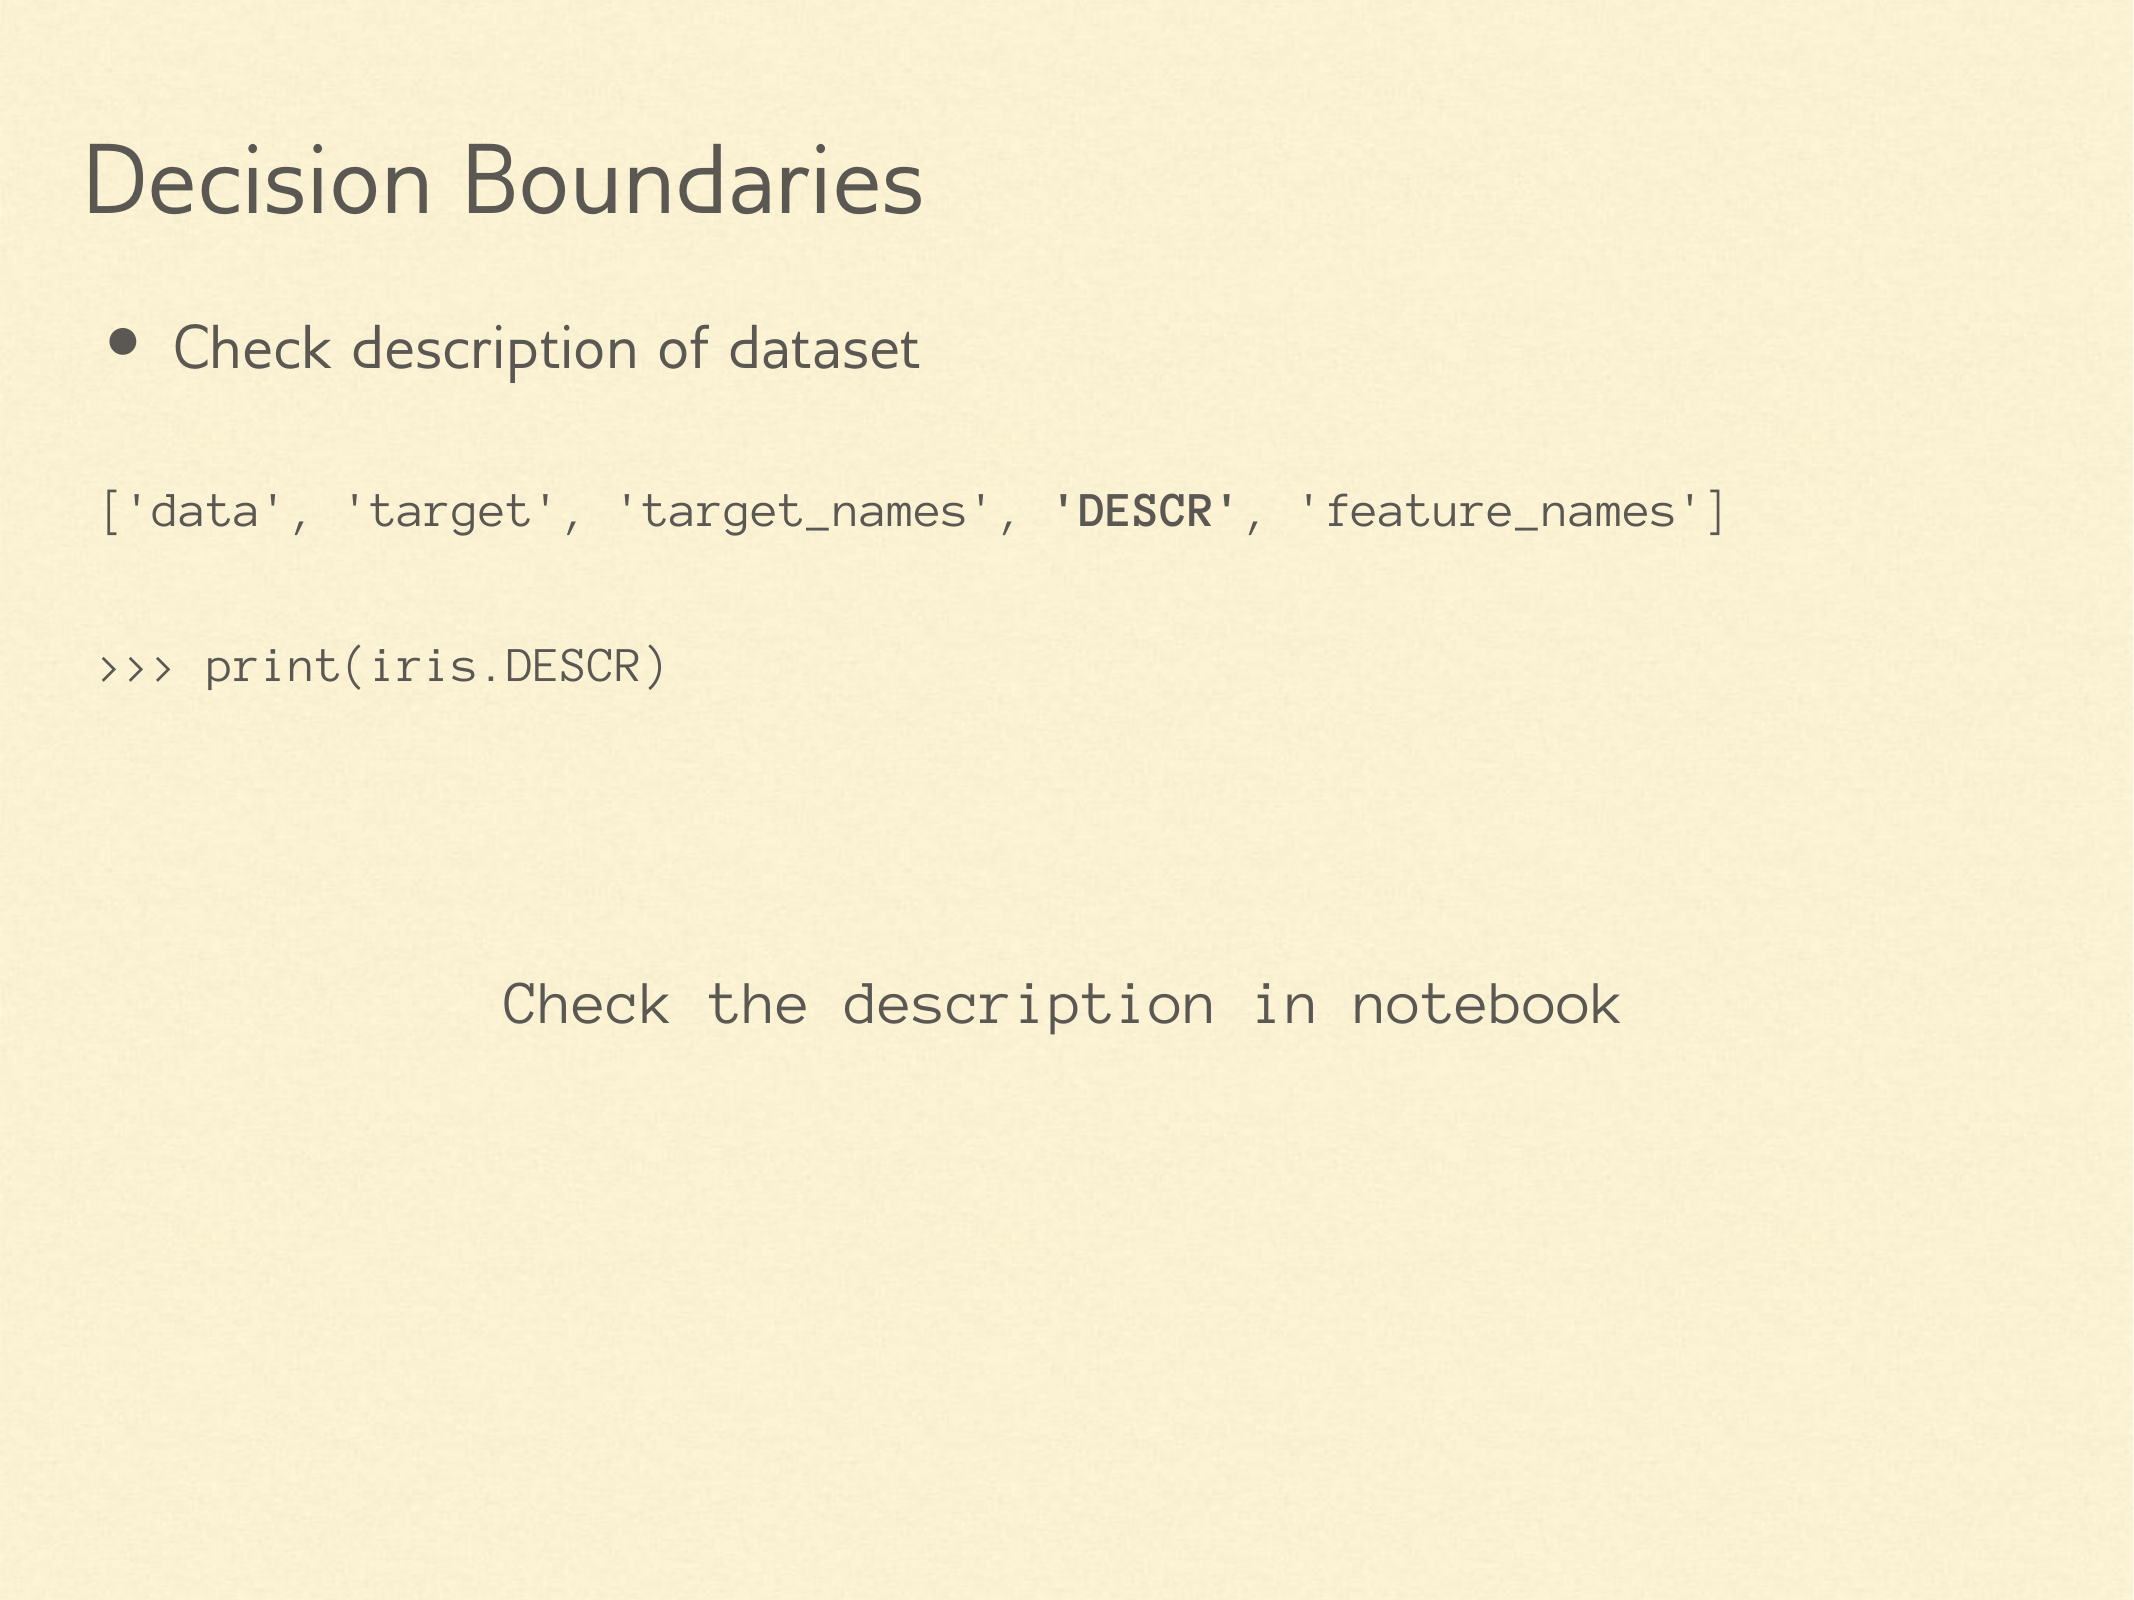

Decision Boundaries
Check description of dataset

['data', 'target', 'target_names', 'DESCR', 'feature_names']

>>> print(iris.DESCR)

Check the description in notebook